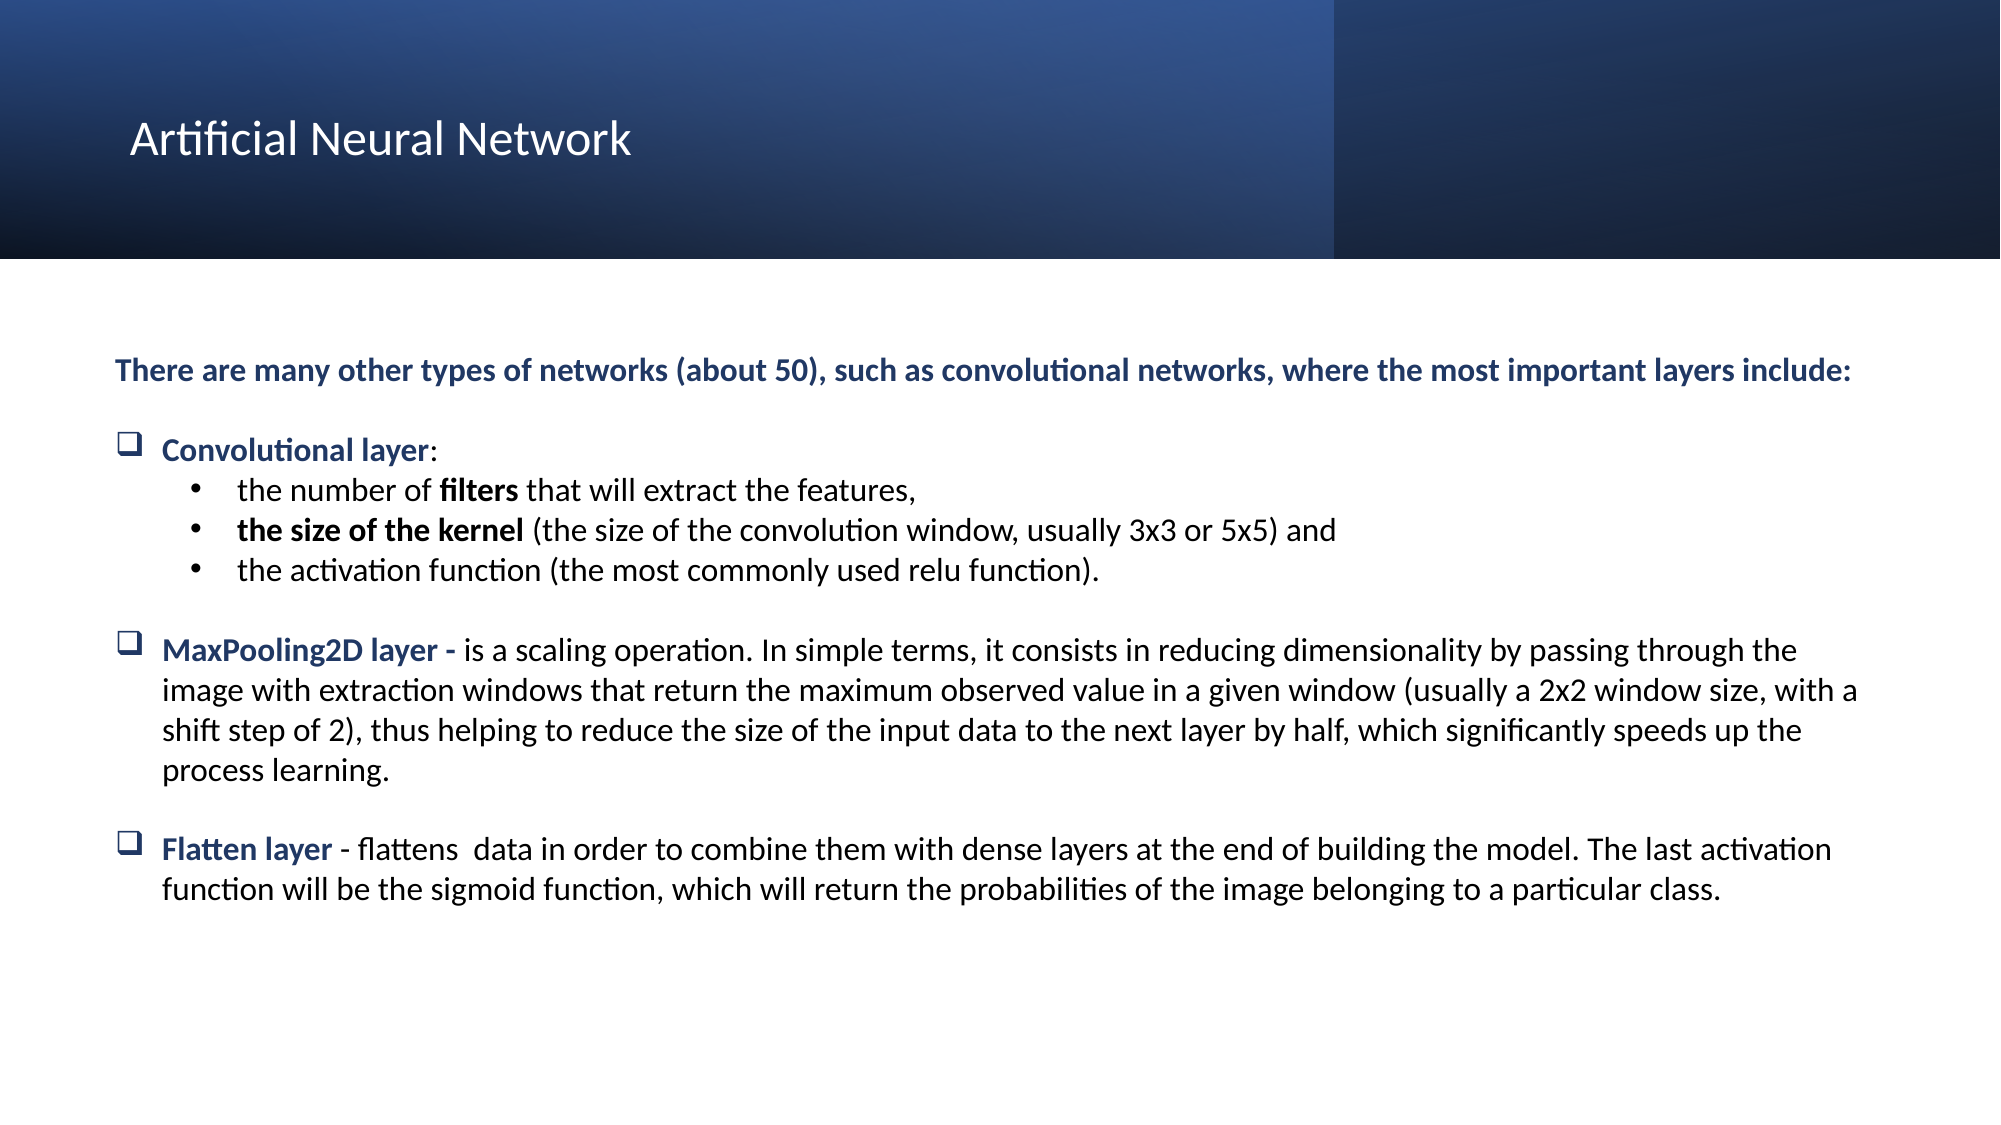

# Artificial Neural Network
There are many other types of networks (about 50), such as convolutional networks, where the most important layers include:

Convolutional layer:
the number of filters that will extract the features,
the size of the kernel (the size of the convolution window, usually 3x3 or 5x5) and
the activation function (the most commonly used relu function).

MaxPooling2D layer - is a scaling operation. In simple terms, it consists in reducing dimensionality by passing through the image with extraction windows that return the maximum observed value in a given window (usually a 2x2 window size, with a shift step of 2), thus helping to reduce the size of the input data to the next layer by half, which significantly speeds up the process learning.

Flatten layer - flattens  data in order to combine them with dense layers at the end of building the model. The last activation function will be the sigmoid function, which will return the probabilities of the image belonging to a particular class.